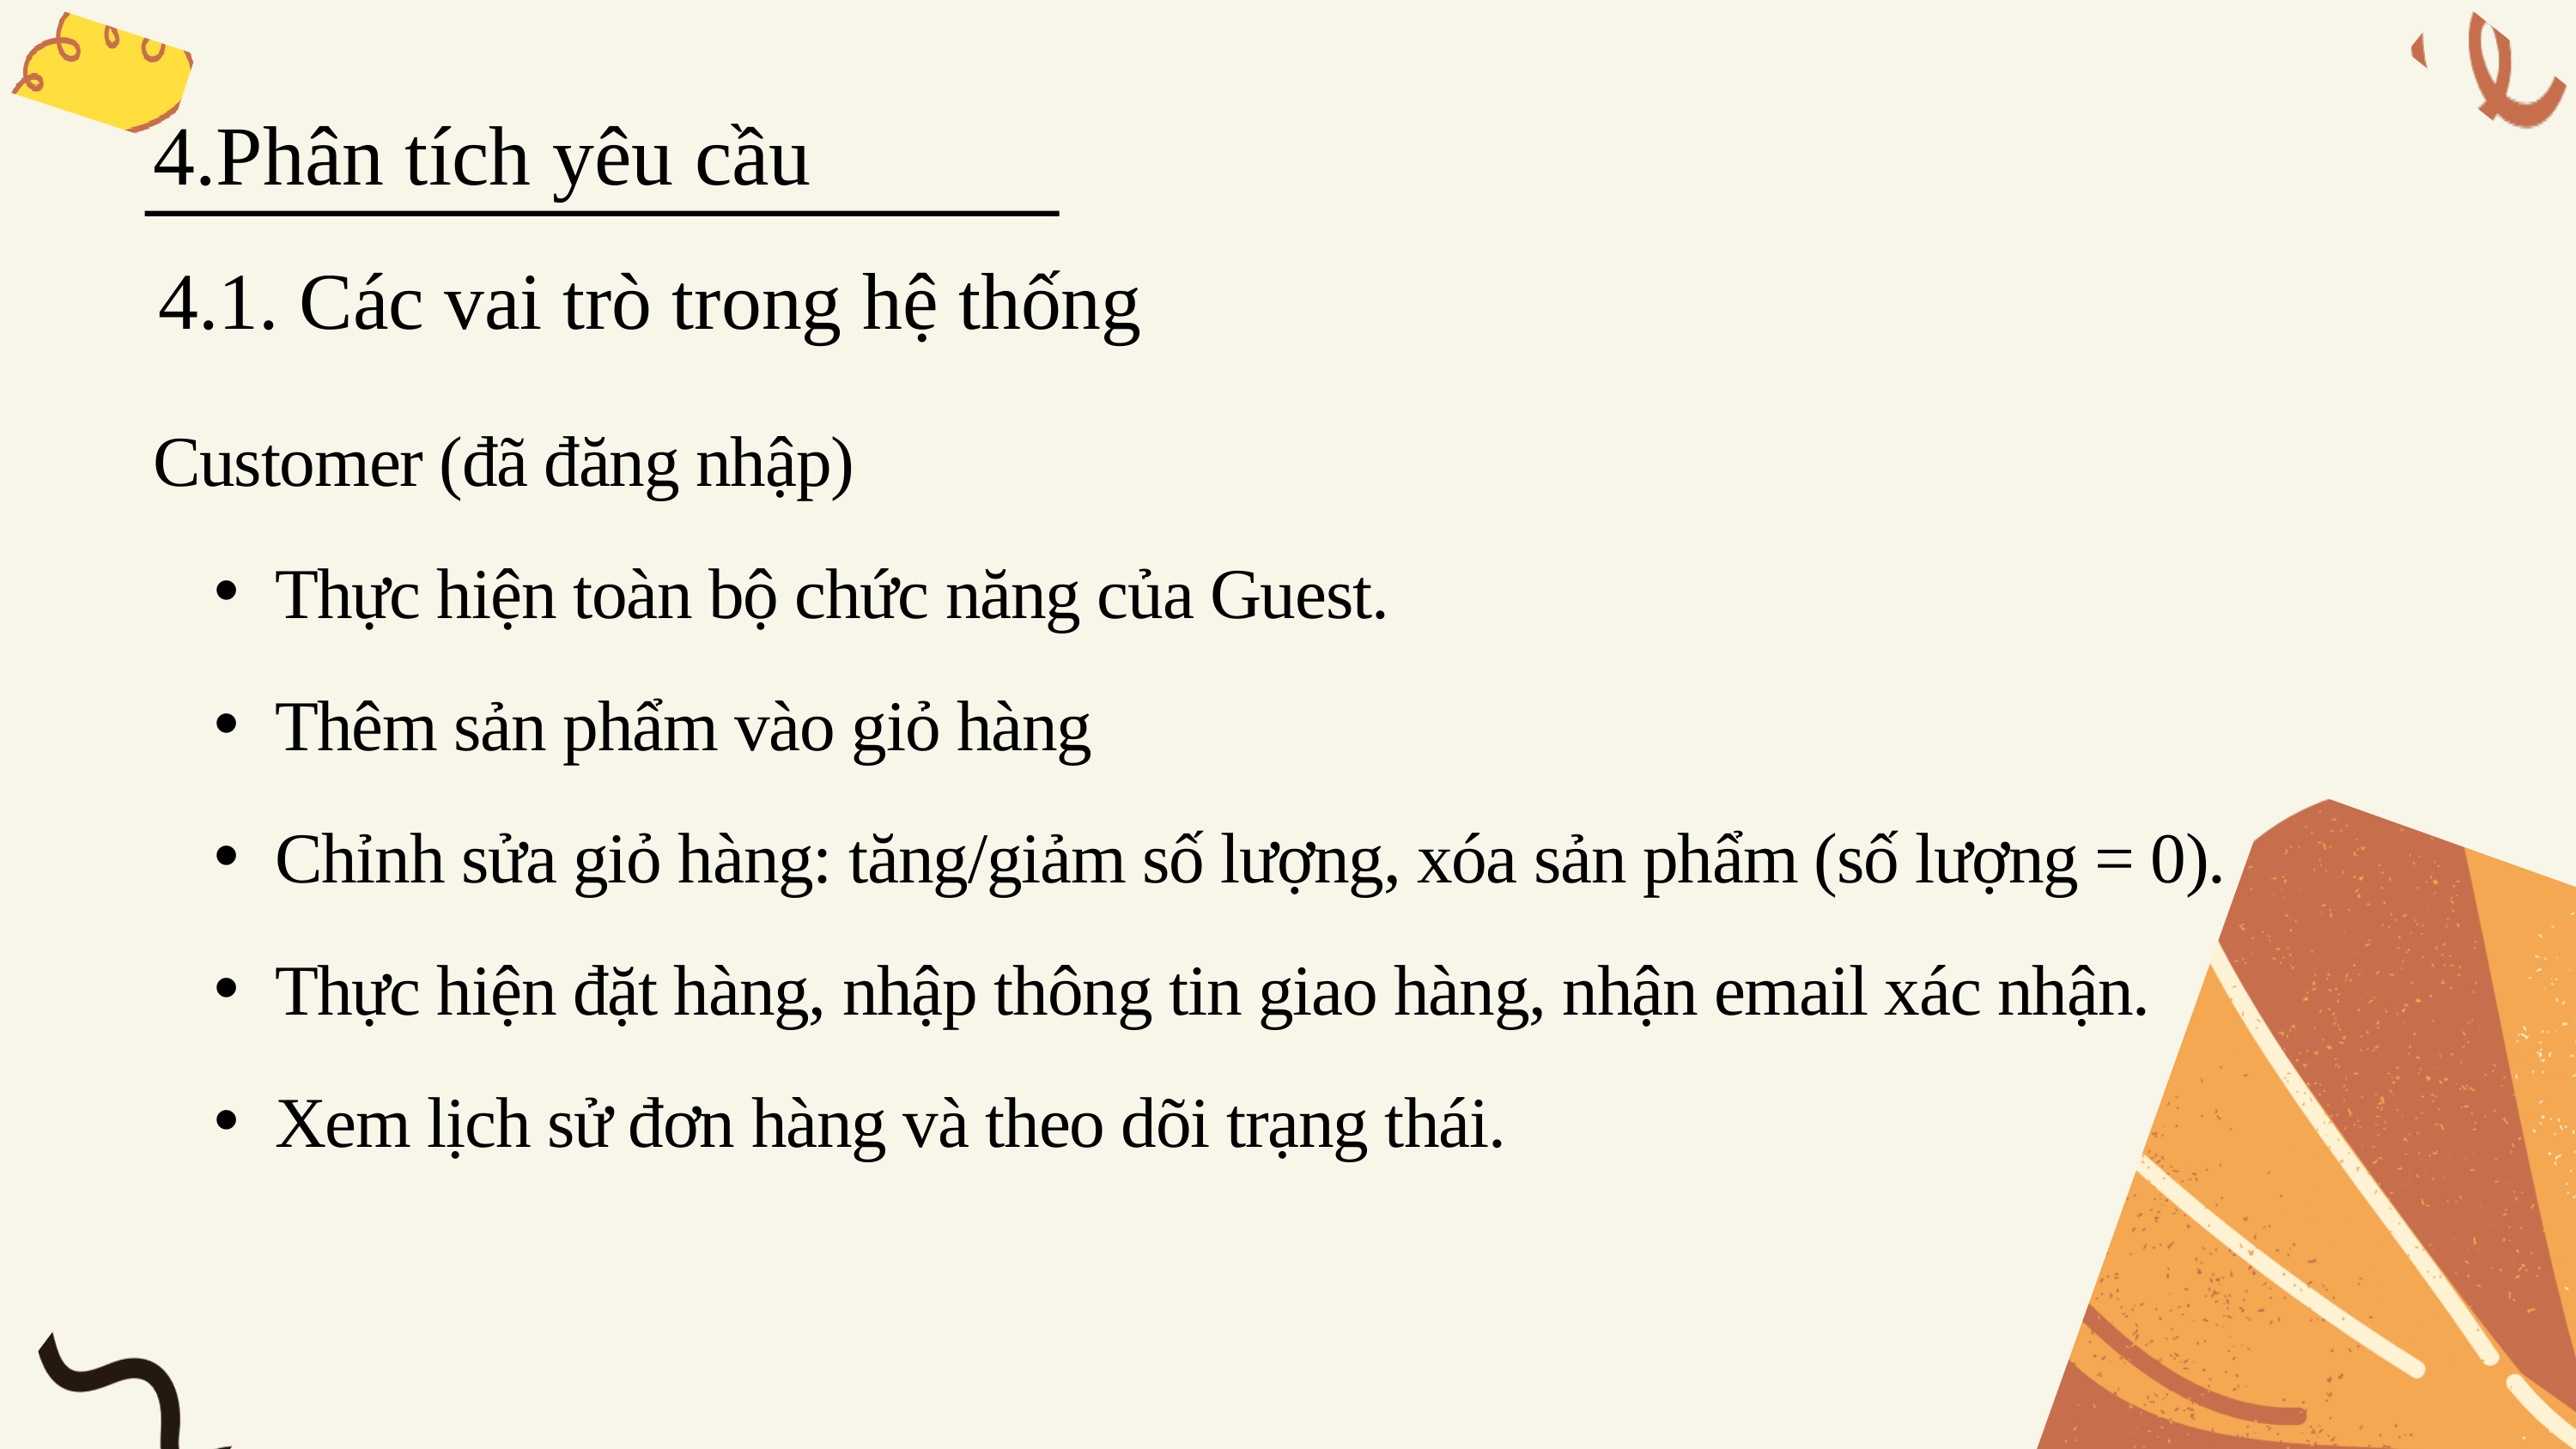

4.Phân tích yêu cầu

4.1. Các vai trò trong hệ thống
Customer (đã đăng nhập)
Thực hiện toàn bộ chức năng của Guest.
Thêm sản phẩm vào giỏ hàng
Chỉnh sửa giỏ hàng: tăng/giảm số lượng, xóa sản phẩm (số lượng = 0).
Thực hiện đặt hàng, nhập thông tin giao hàng, nhận email xác nhận.
Xem lịch sử đơn hàng và theo dõi trạng thái.